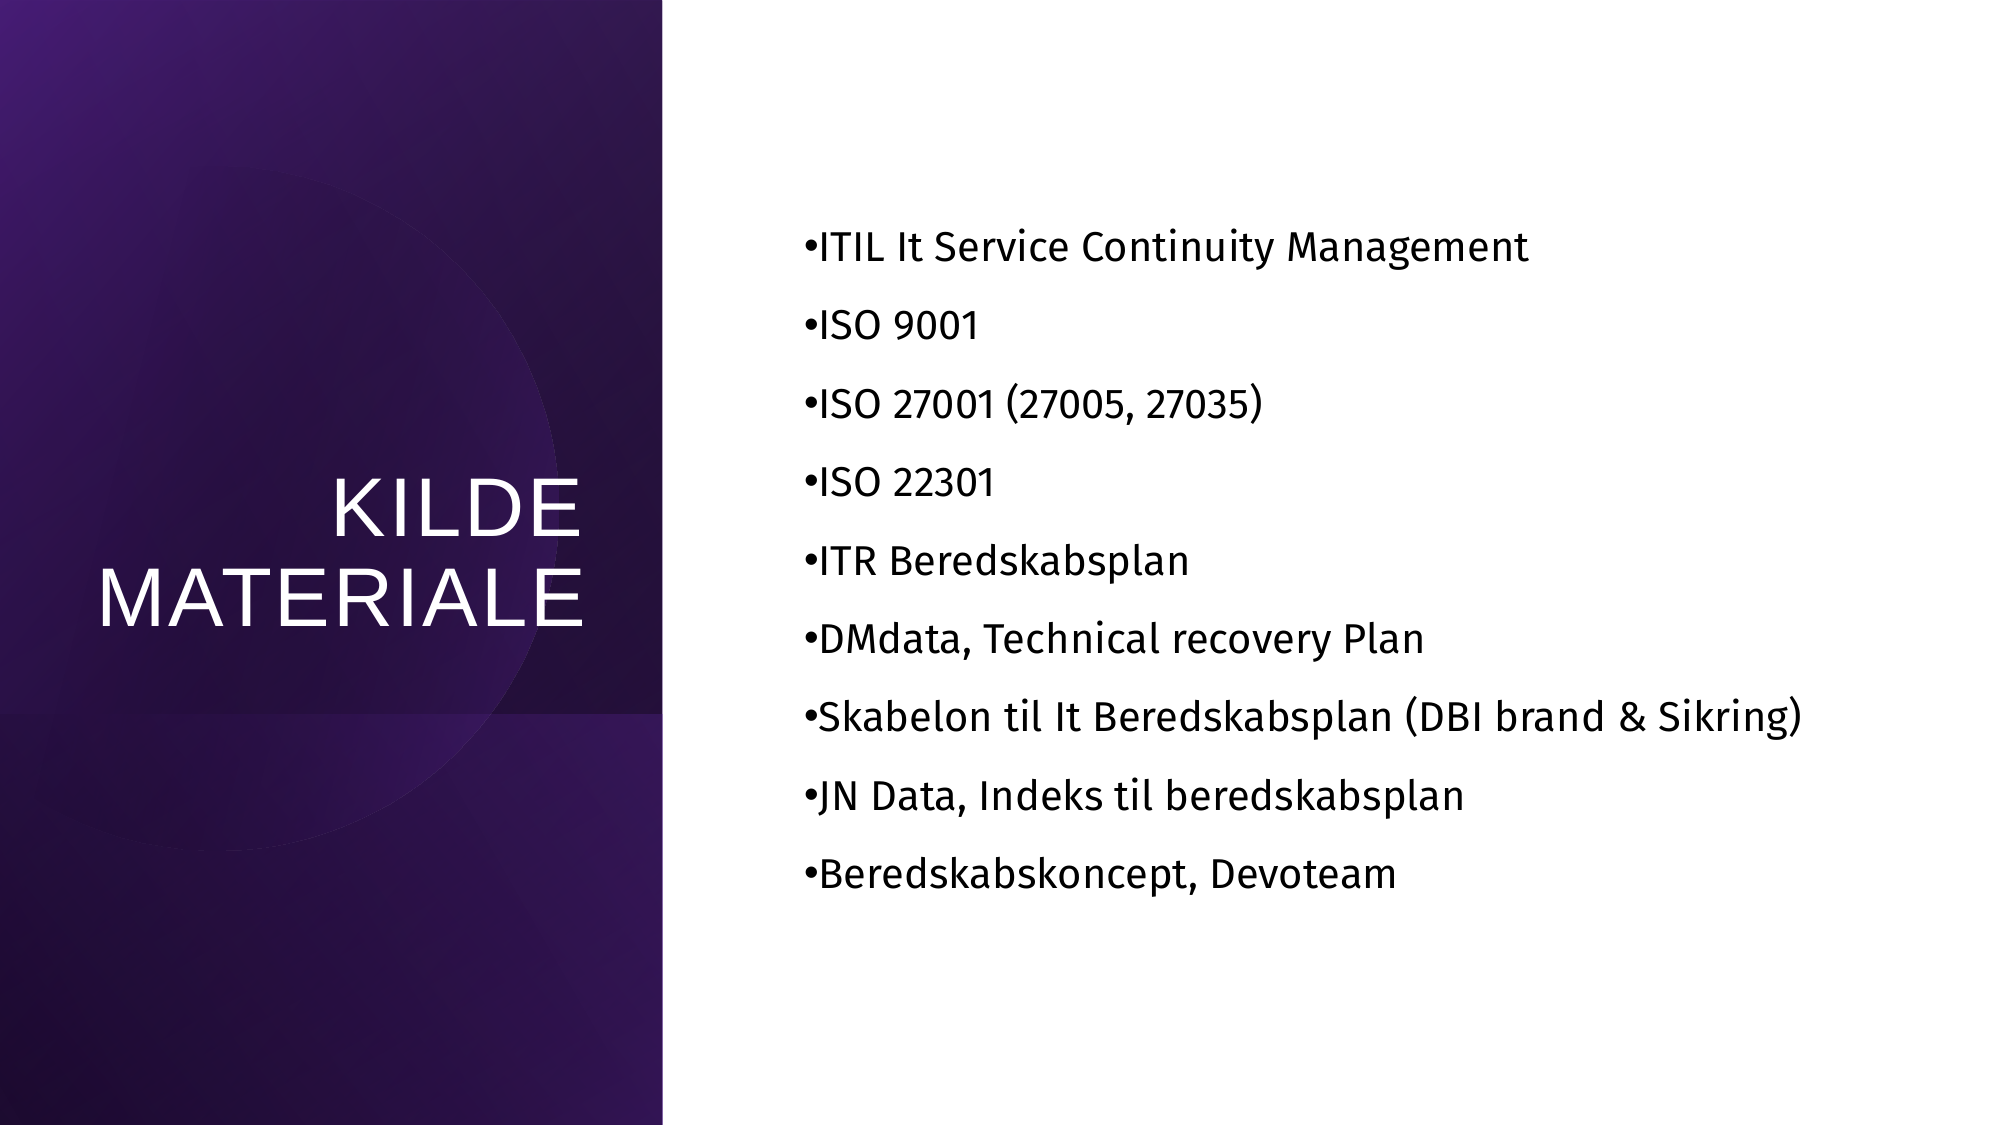

# Kilde materiale
ITIL It Service Continuity Management
ISO 9001
ISO 27001 (27005, 27035)
ISO 22301
ITR Beredskabsplan
DMdata, Technical recovery Plan
Skabelon til It Beredskabsplan (DBI brand & Sikring)
JN Data, Indeks til beredskabsplan
Beredskabskoncept, Devoteam